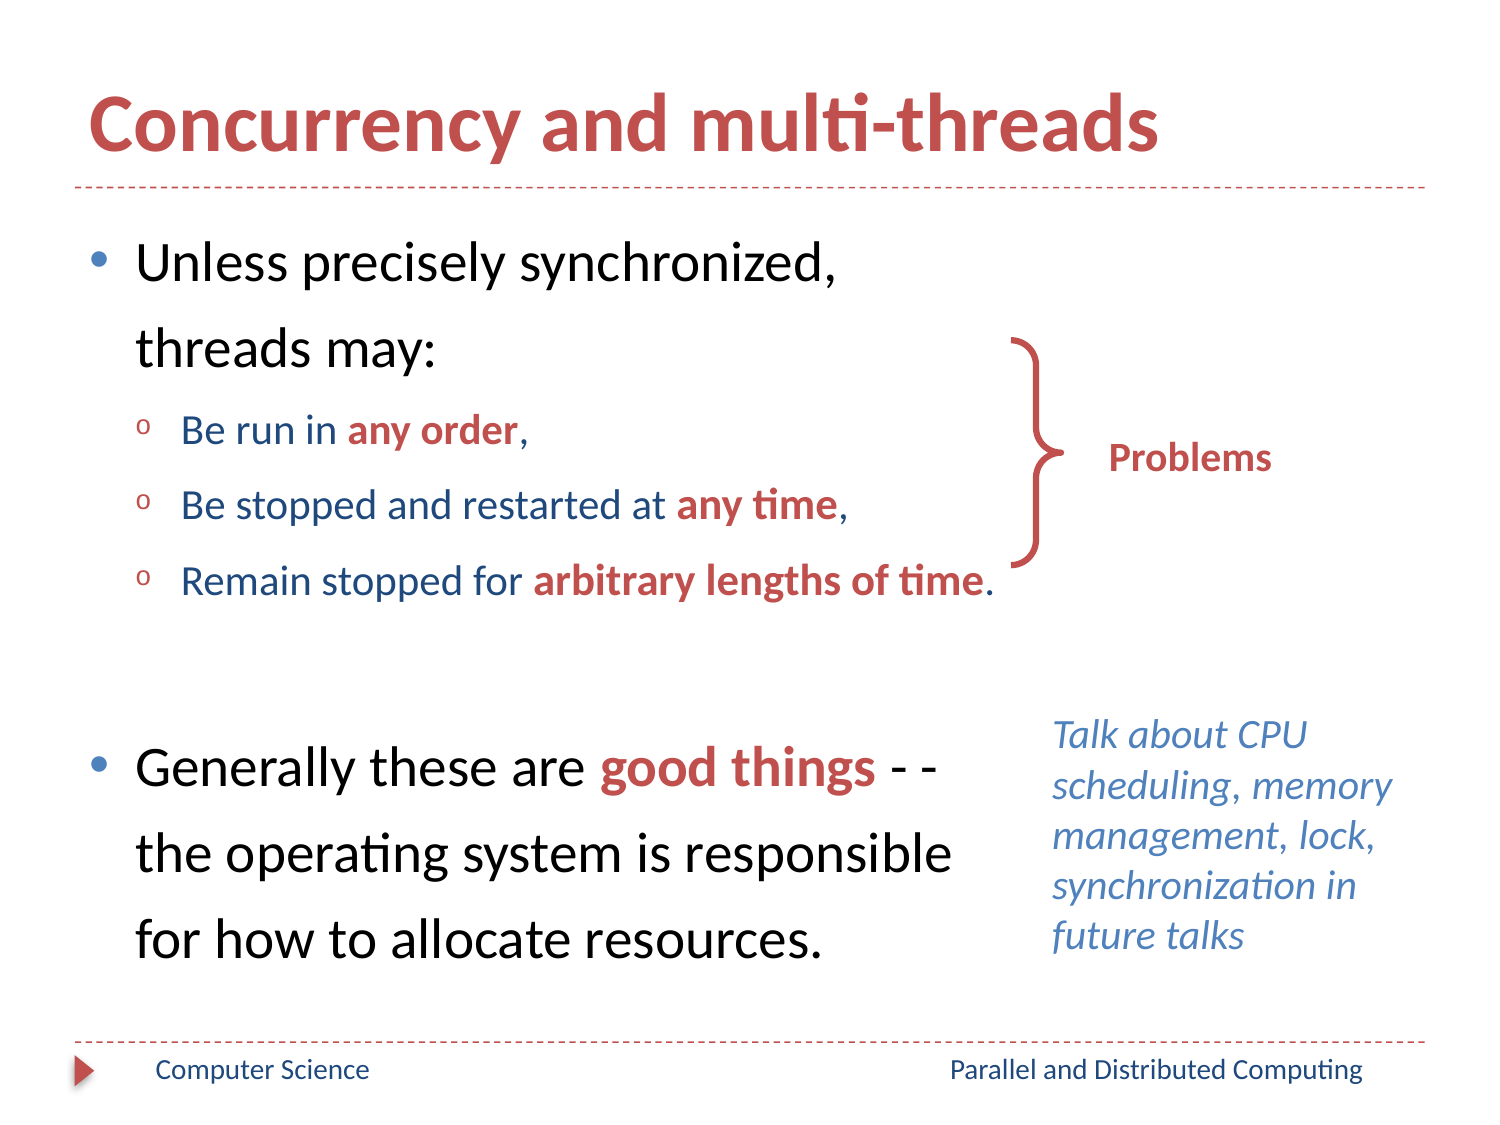

# Concurrency and multi-threads
Unless precisely synchronized, threads may:
Be run in any order,
Be stopped and restarted at any time,
Remain stopped for arbitrary lengths of time.

Generally these are good things - - the operating system is responsible for how to allocate resources.

Problems
Talk about CPU scheduling, memory management, lock, synchronization in  future talks
Computer Science
Parallel and Distributed Computing